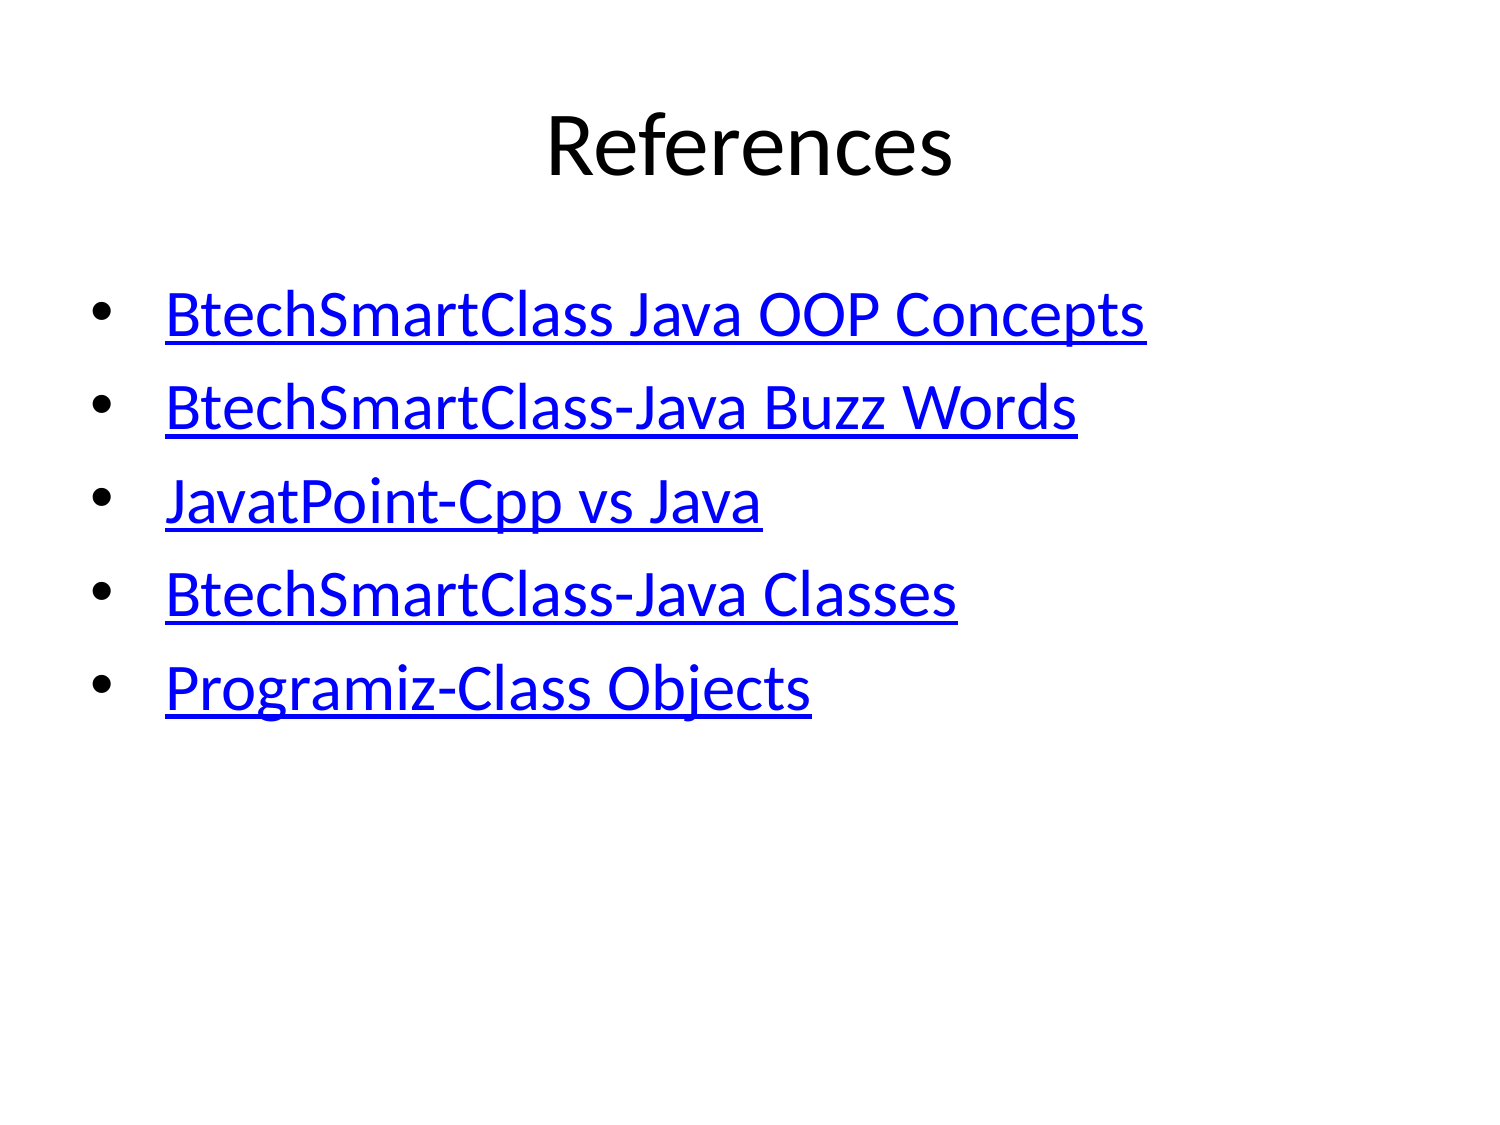

# References
BtechSmartClass Java OOP Concepts
BtechSmartClass-Java Buzz Words
JavatPoint-Cpp vs Java
BtechSmartClass-Java Classes
Programiz-Class Objects